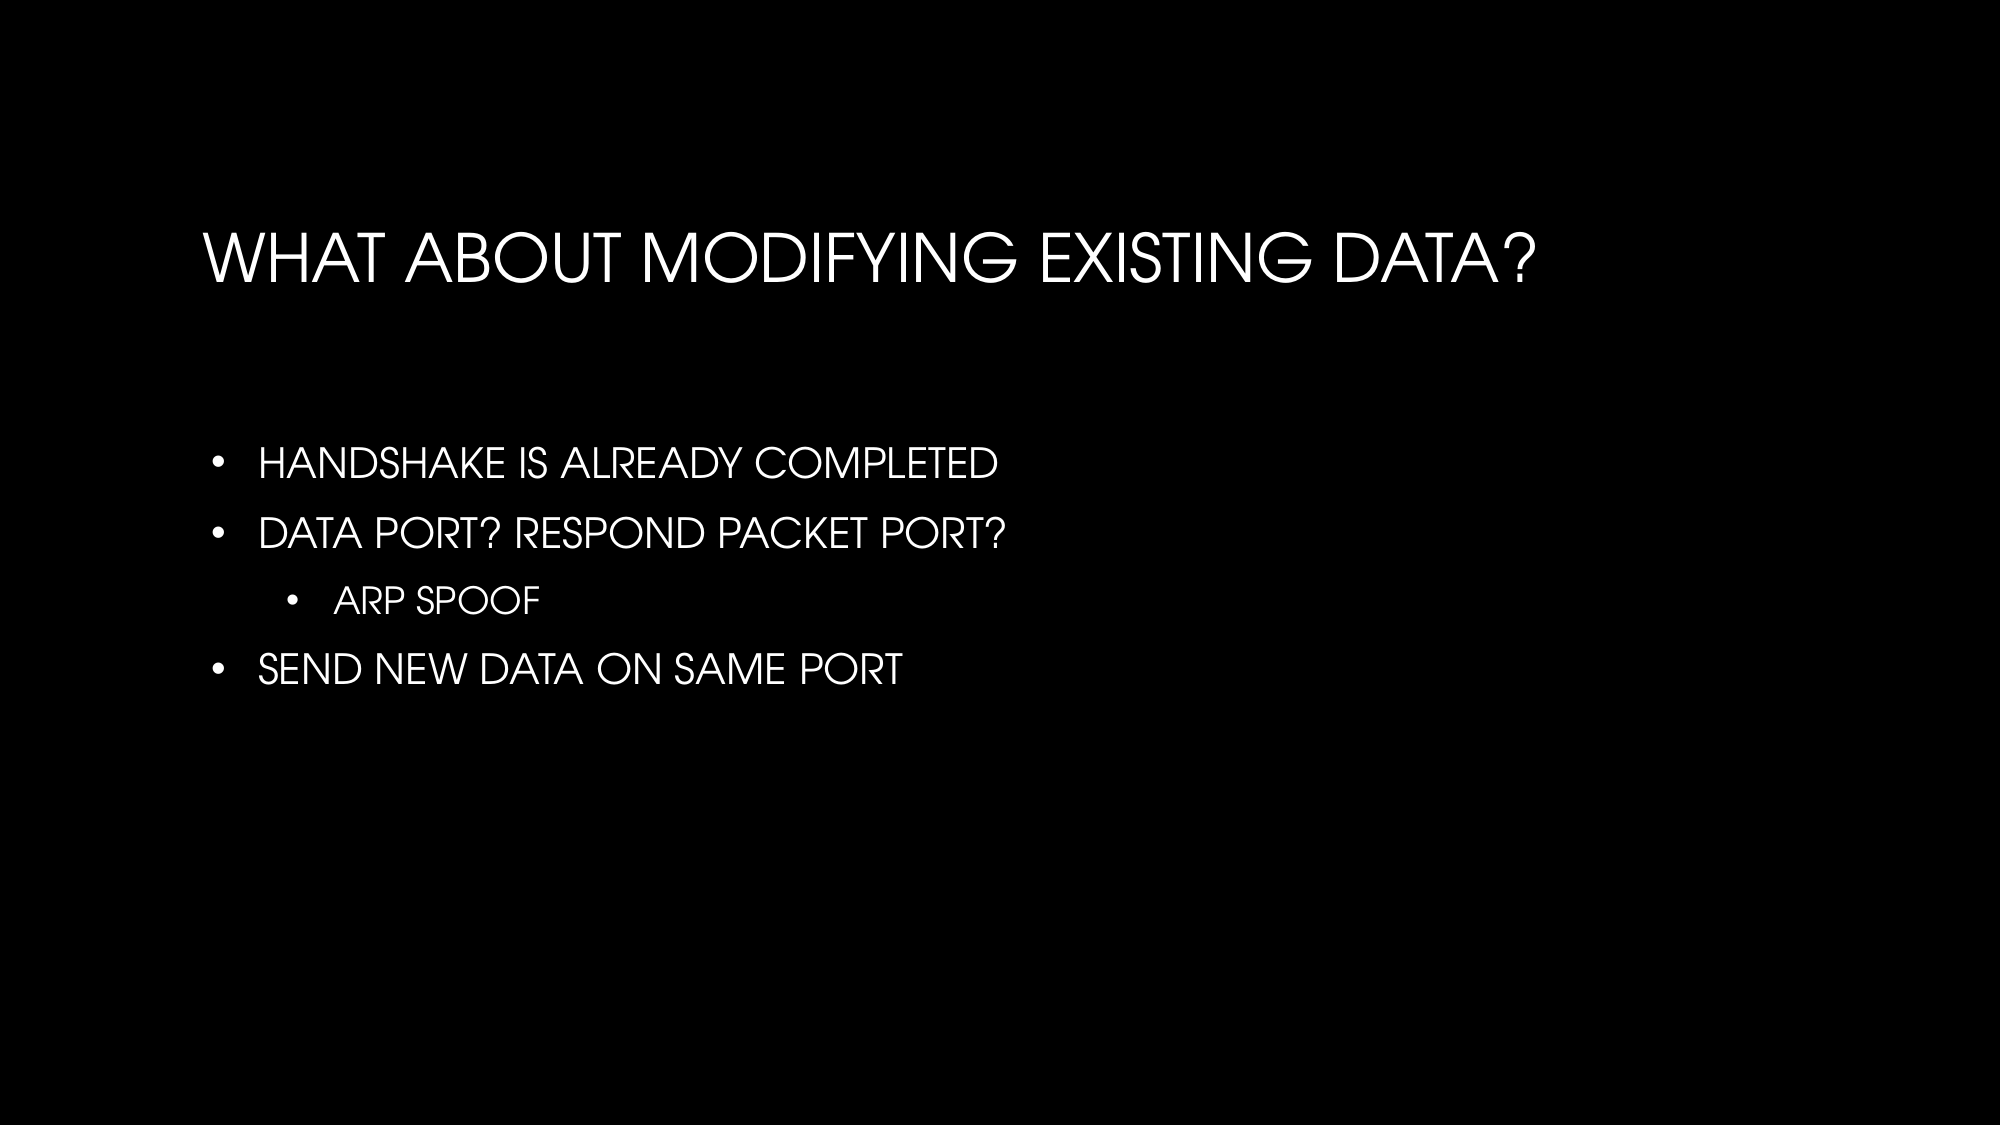

# What about modifying existing data?
Handshake is already completed
Data port? Respond packet port?
Arp Spoof
Send new data on same port